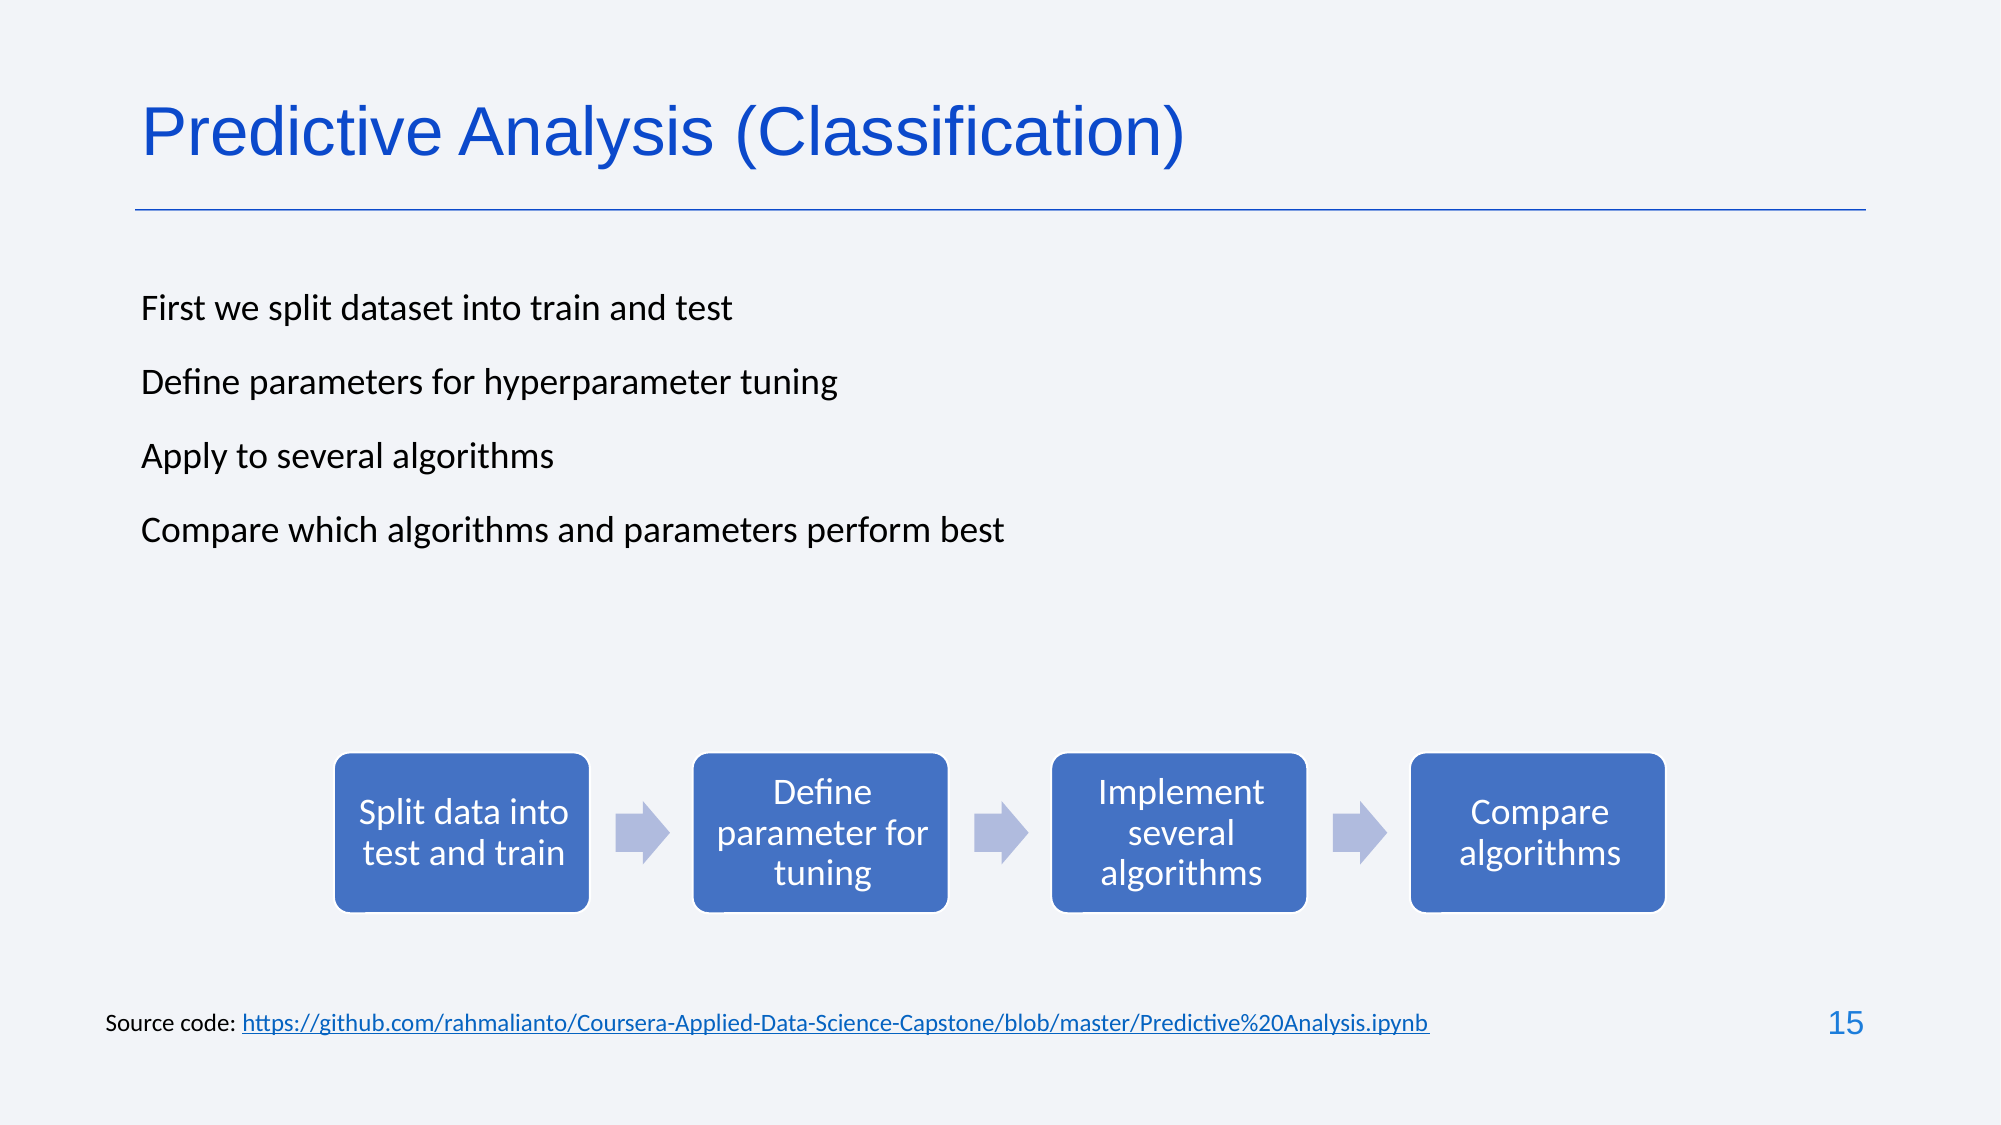

Predictive Analysis (Classification)
First we split dataset into train and test
Define parameters for hyperparameter tuning
Apply to several algorithms
Compare which algorithms and parameters perform best
Split data into test and train

Define parameter for tuning

Implement several algorithms

Compare algorithms
15
Source code: https://github.com/rahmalianto/Coursera-Applied-Data-Science-Capstone/blob/master/Predictive%20Analysis.ipynb